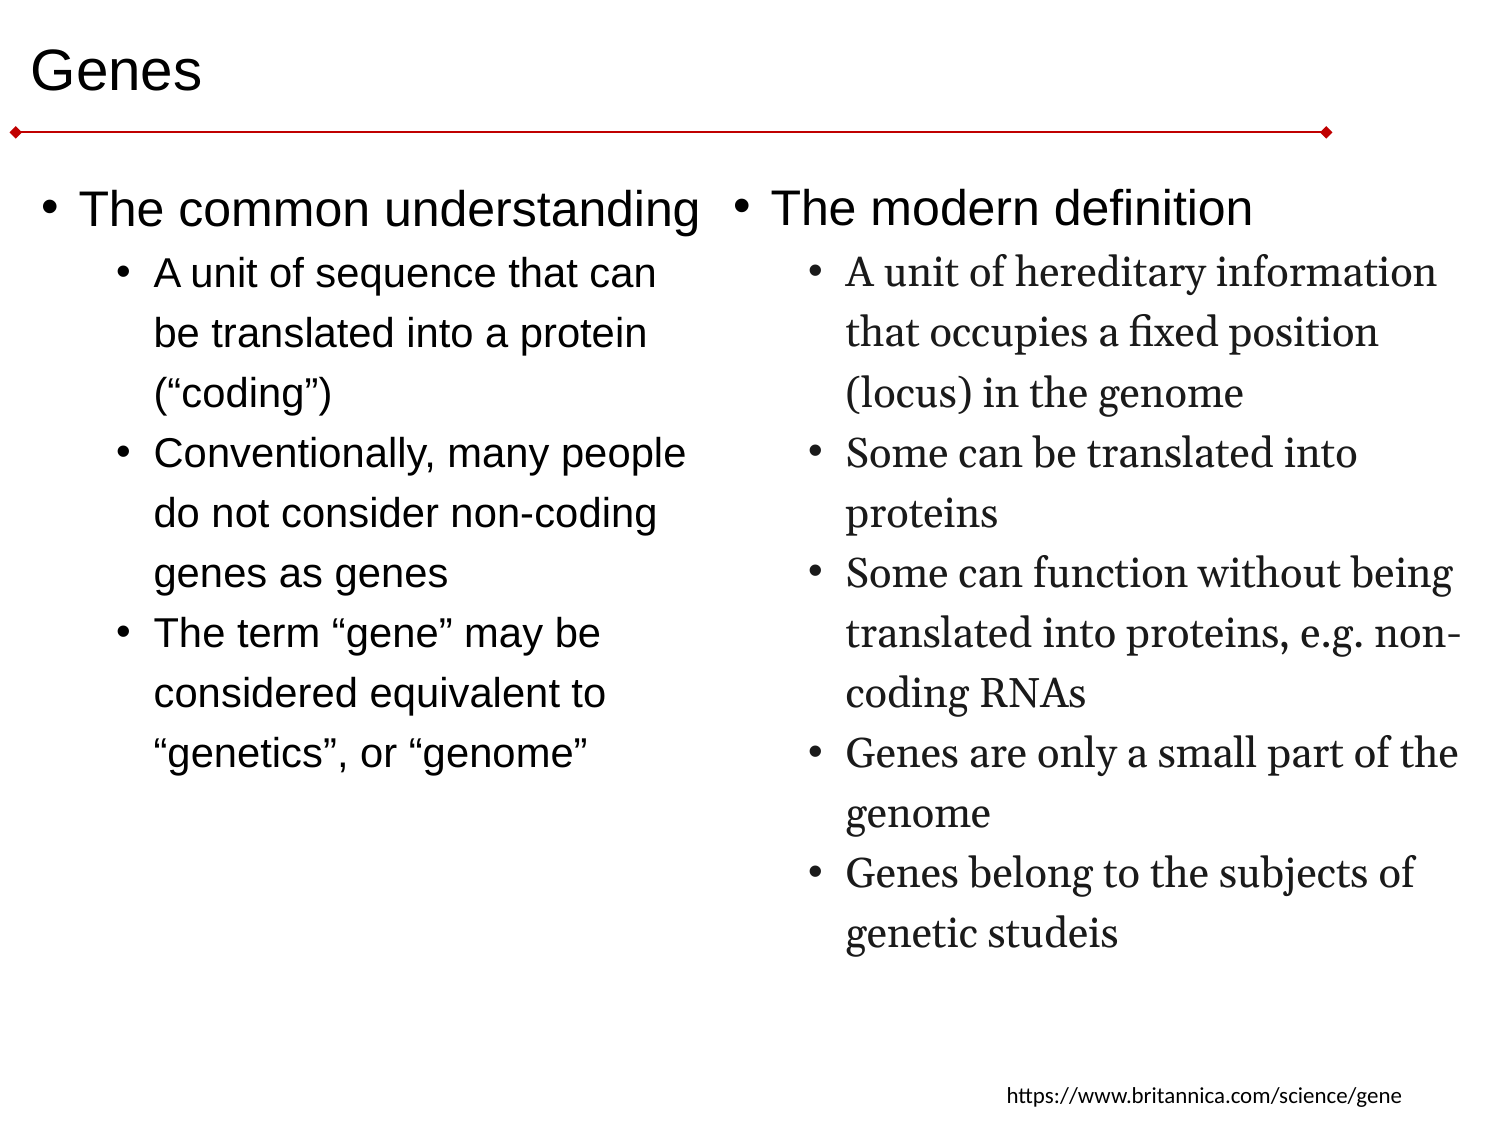

# Genes
The modern definition
A unit of hereditary information that occupies a fixed position (locus) in the genome
Some can be translated into proteins
Some can function without being translated into proteins, e.g. non-coding RNAs
Genes are only a small part of the genome
Genes belong to the subjects of genetic studeis
The common understanding
A unit of sequence that can be translated into a protein (“coding”)
Conventionally, many people do not consider non-coding genes as genes
The term “gene” may be considered equivalent to “genetics”, or “genome”

https://www.britannica.com/science/gene